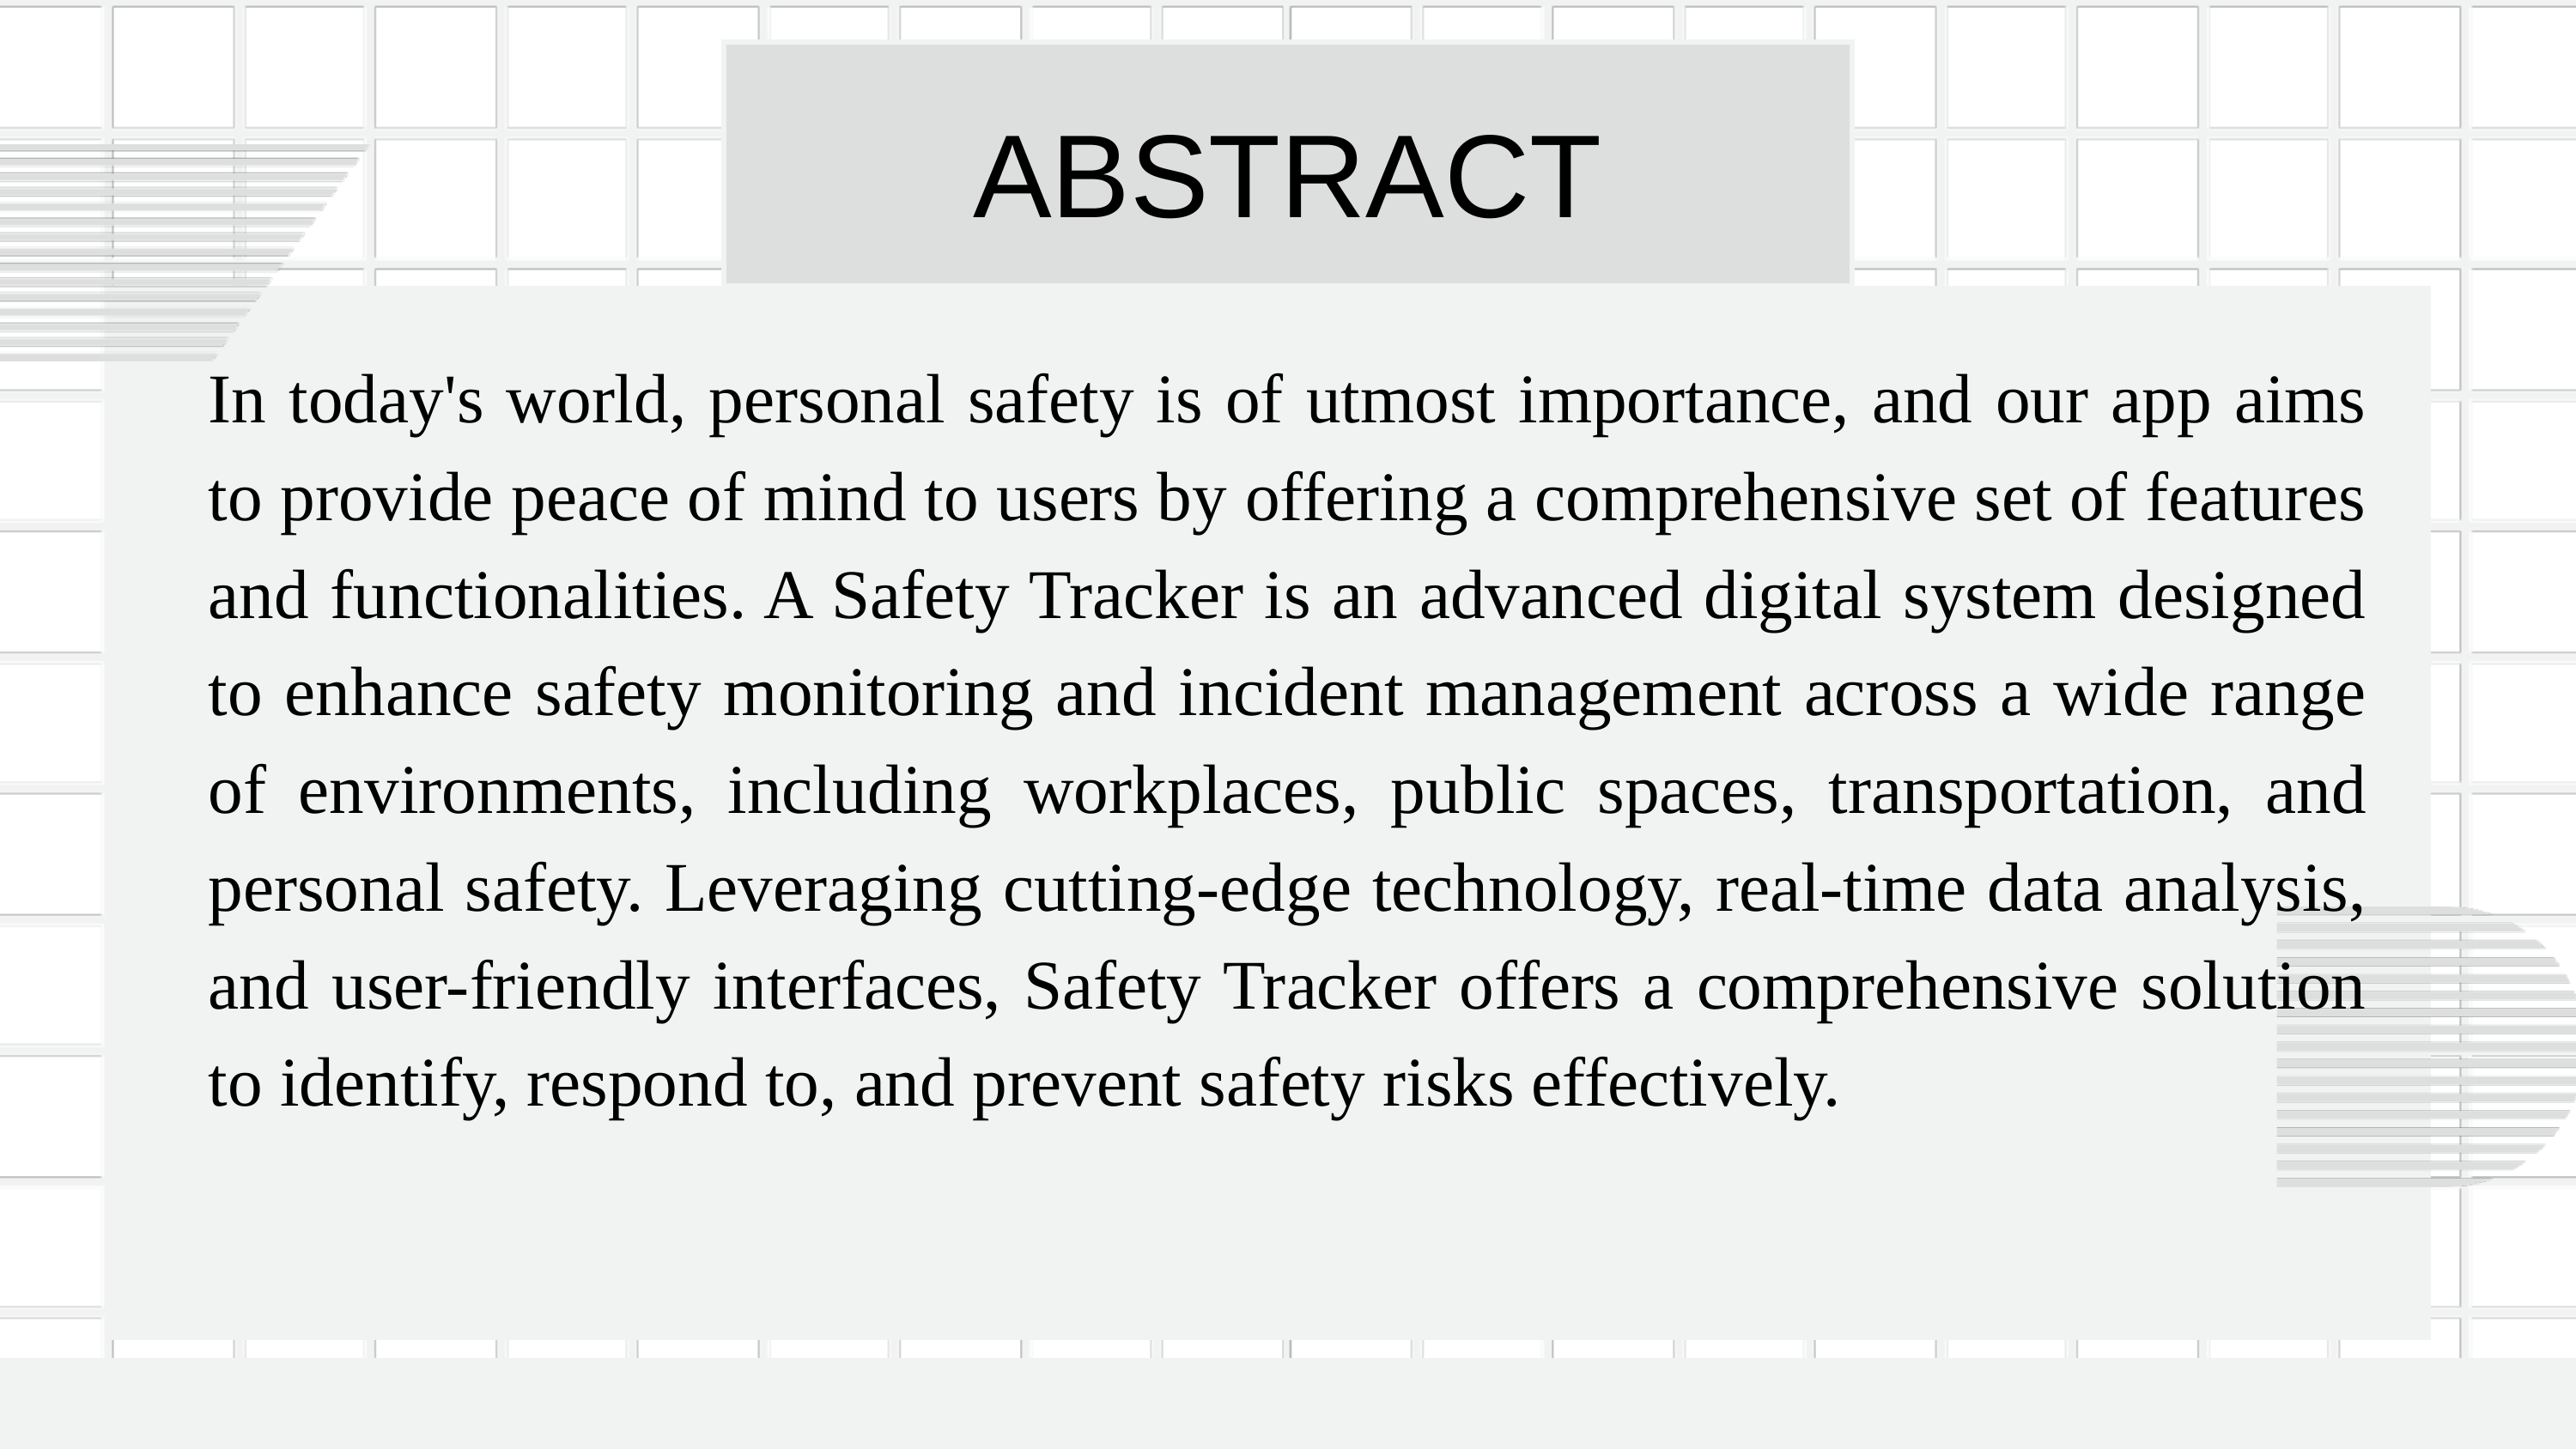

ABSTRACT

In today's world, personal safety is of utmost importance, and our app aims to provide peace of mind to users by offering a comprehensive set of features and functionalities. A Safety Tracker is an advanced digital system designed to enhance safety monitoring and incident management across a wide range of environments, including workplaces, public spaces, transportation, and personal safety. Leveraging cutting-edge technology, real-time data analysis, and user-friendly interfaces, Safety Tracker offers a comprehensive solution to identify, respond to, and prevent safety risks effectively.